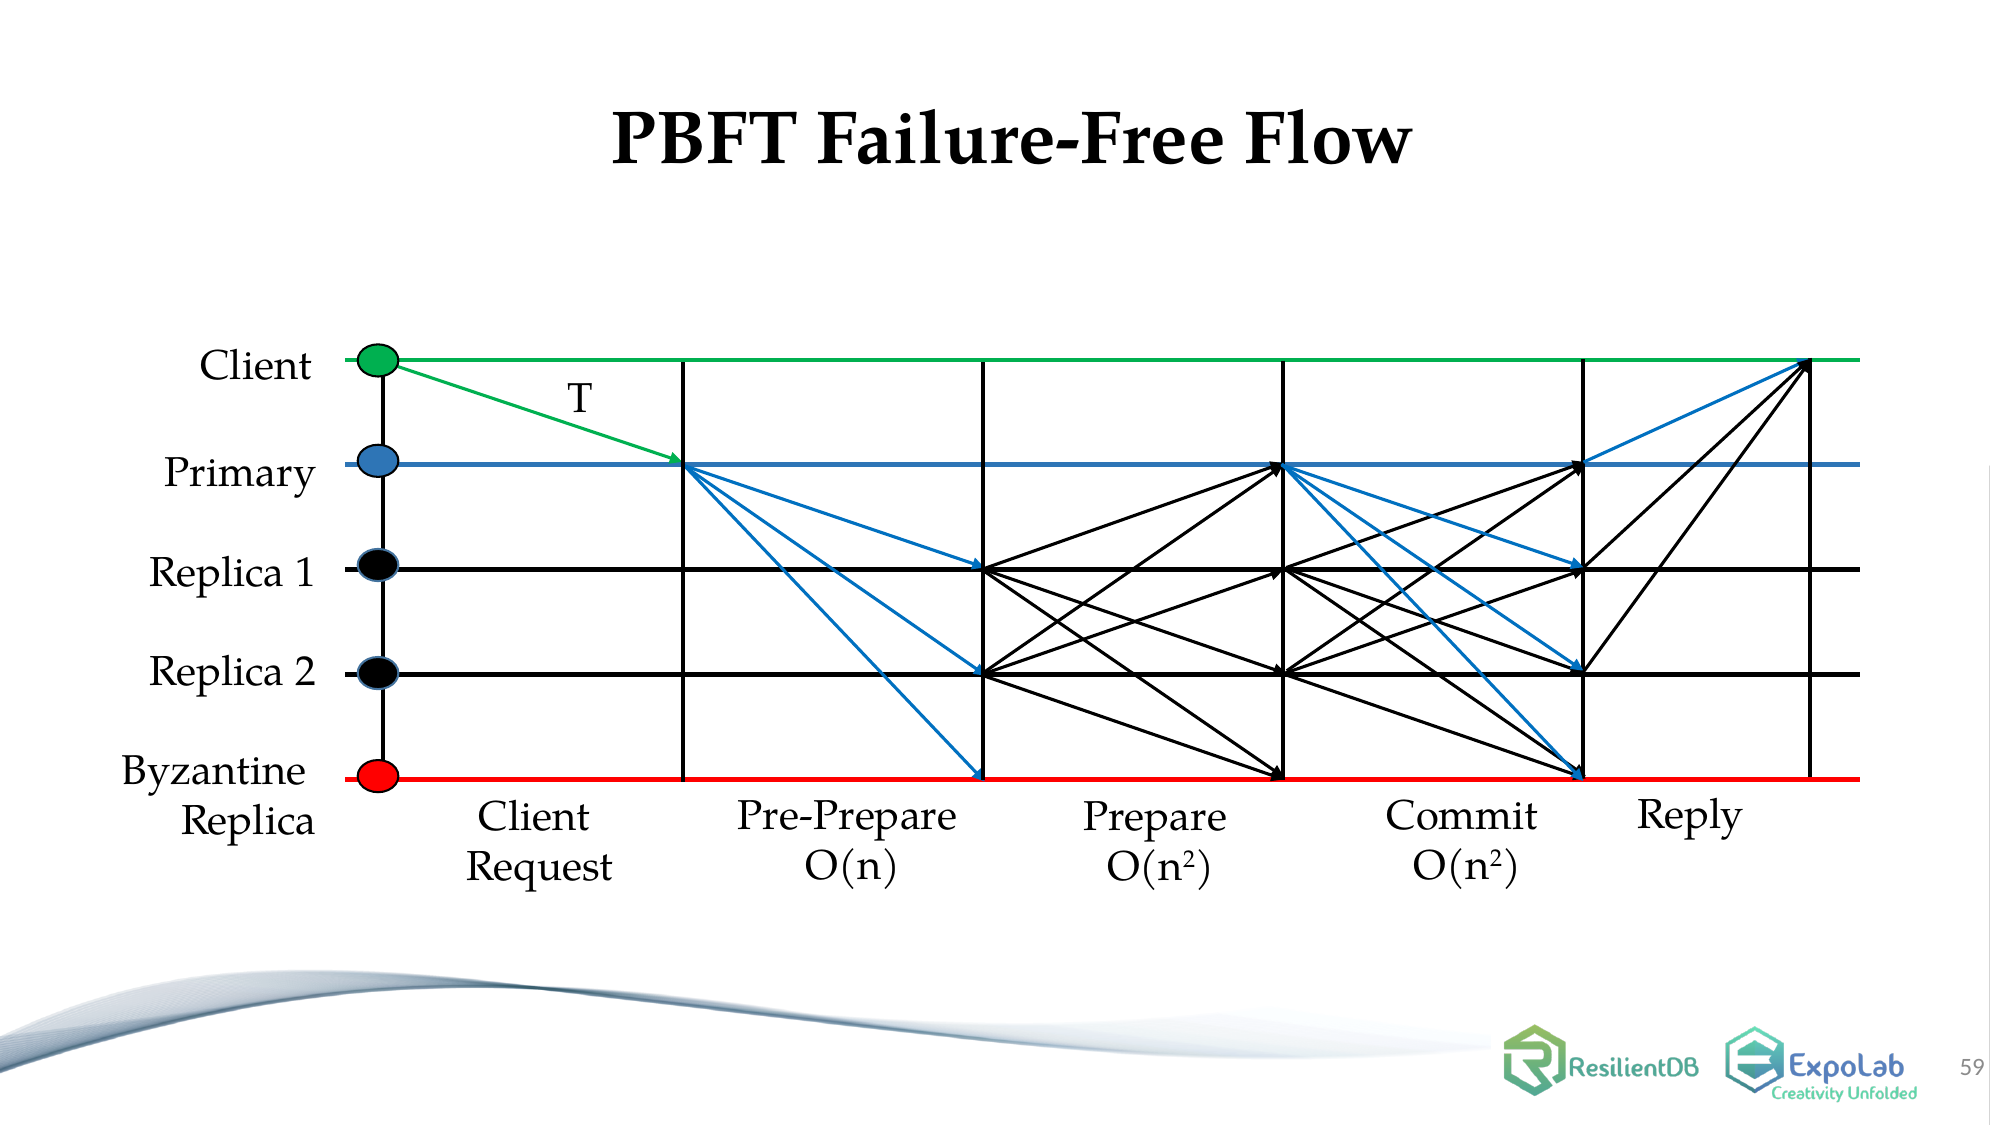

# PBFT Failure-Free Flow
Client

T
Primary

Replica 1

Replica 2

Byzantine
Replica

Reply
Commit
O(n2)
Pre-Prepare
O(n)
Prepare
O(n2)
Client
Request
59